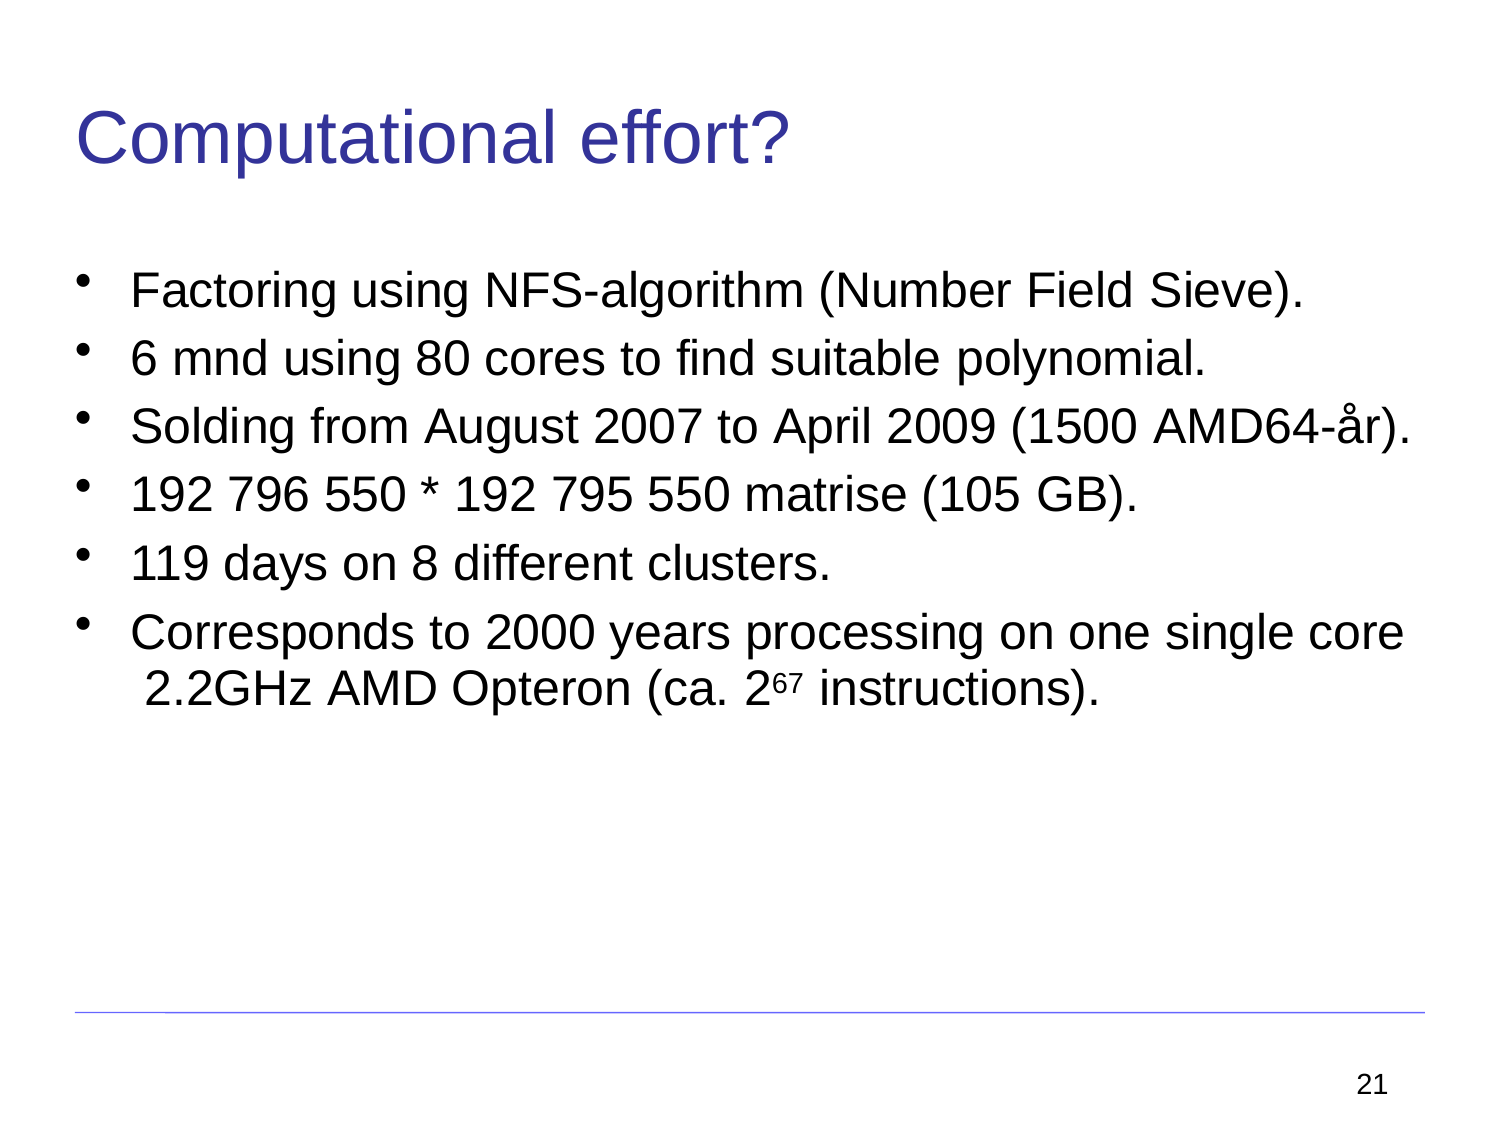

# Computational effort?
Factoring using NFS-algorithm (Number Field Sieve).
6 mnd using 80 cores to find suitable polynomial.
Solding from August 2007 to April 2009 (1500 AMD64-år).
192 796 550 * 192 795 550 matrise (105 GB).
119 days on 8 different clusters.
Corresponds to 2000 years processing on one single core  2.2GHz AMD Opteron (ca. 267 instructions).
21